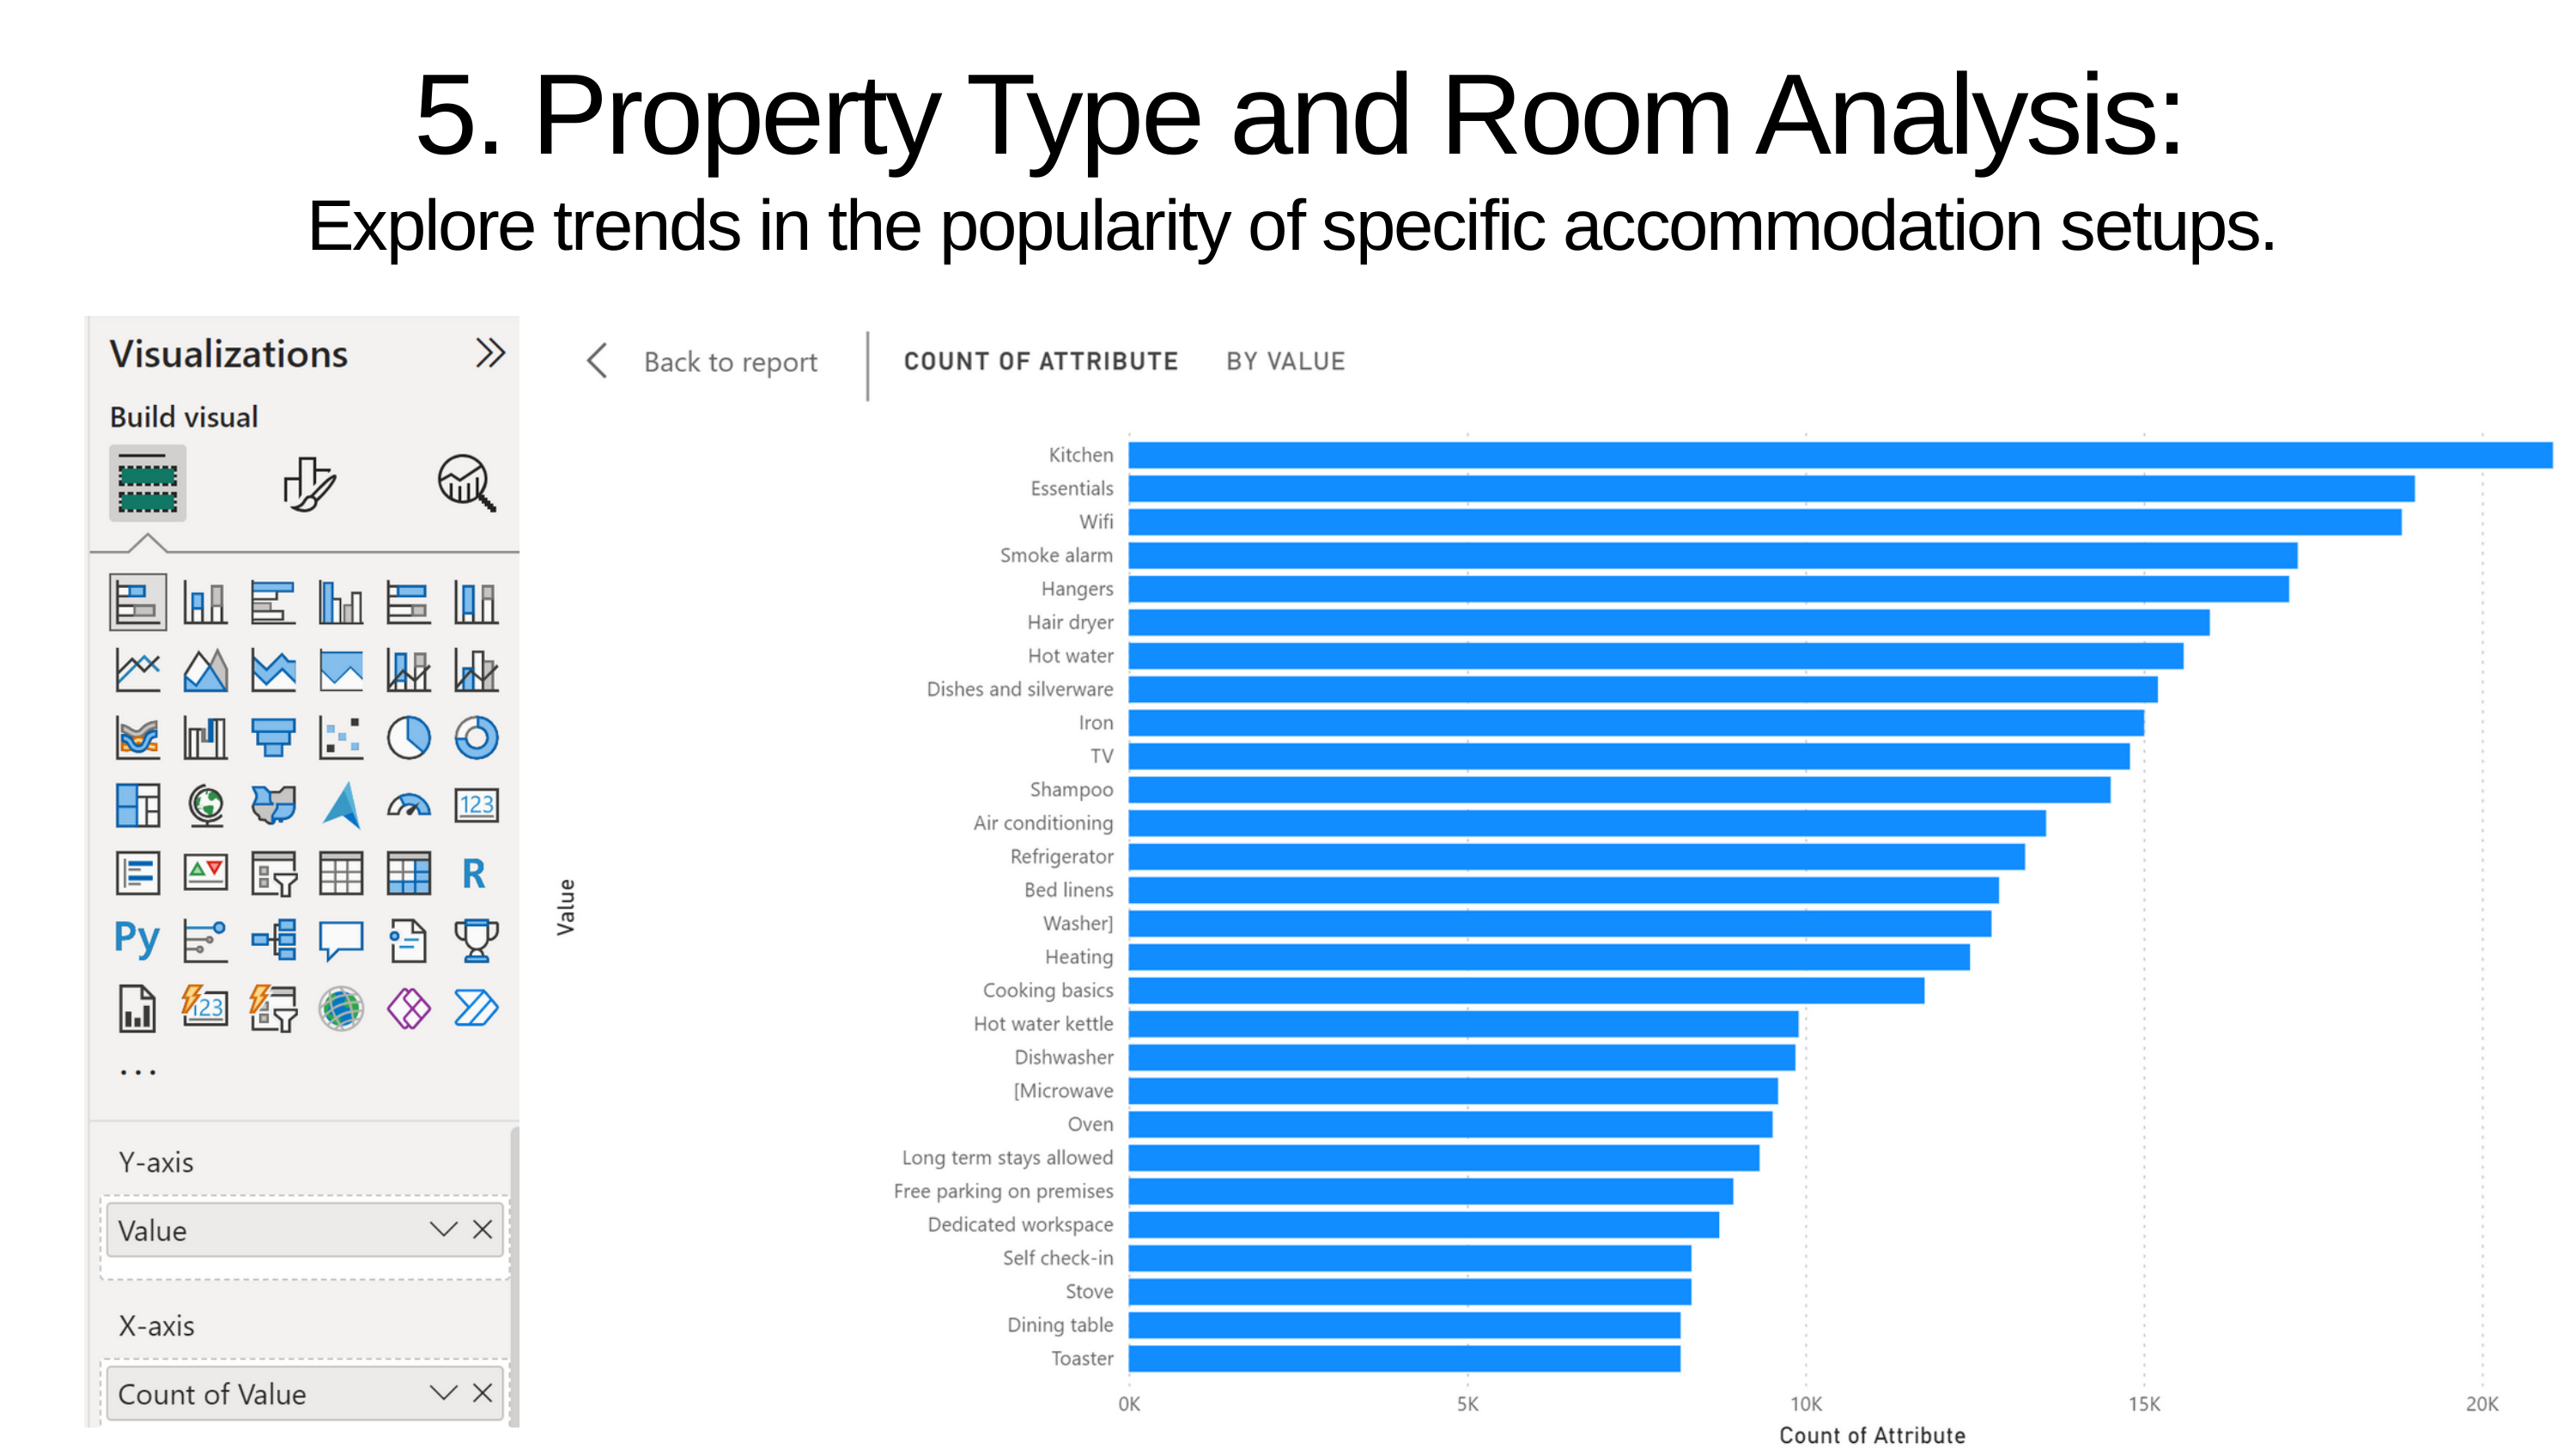

5. Property Type and Room Analysis:
Explore trends in the popularity of specific accommodation setups.